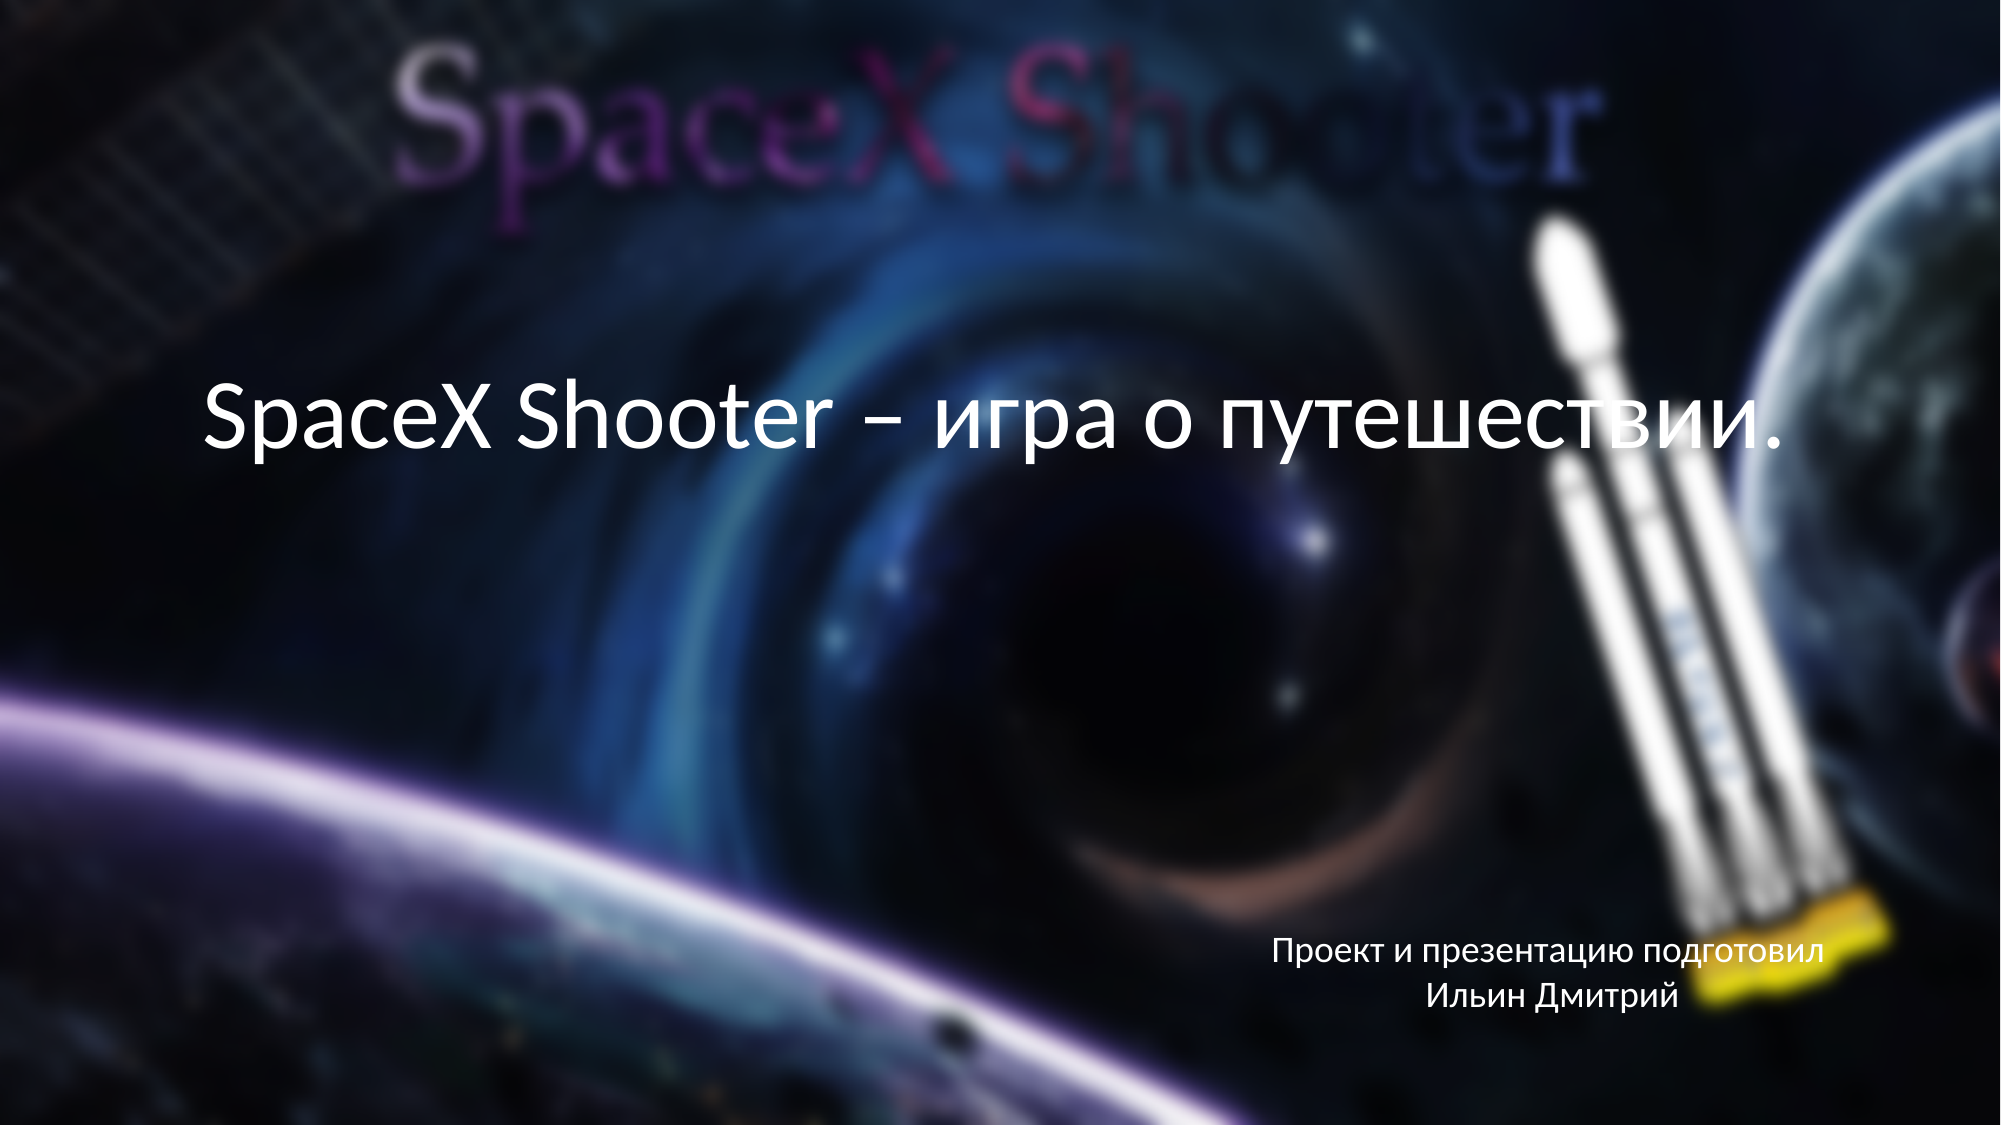

SpaceX Shooter – игра о путешествии.
Проект и презентацию подготовил
Ильин Дмитрий